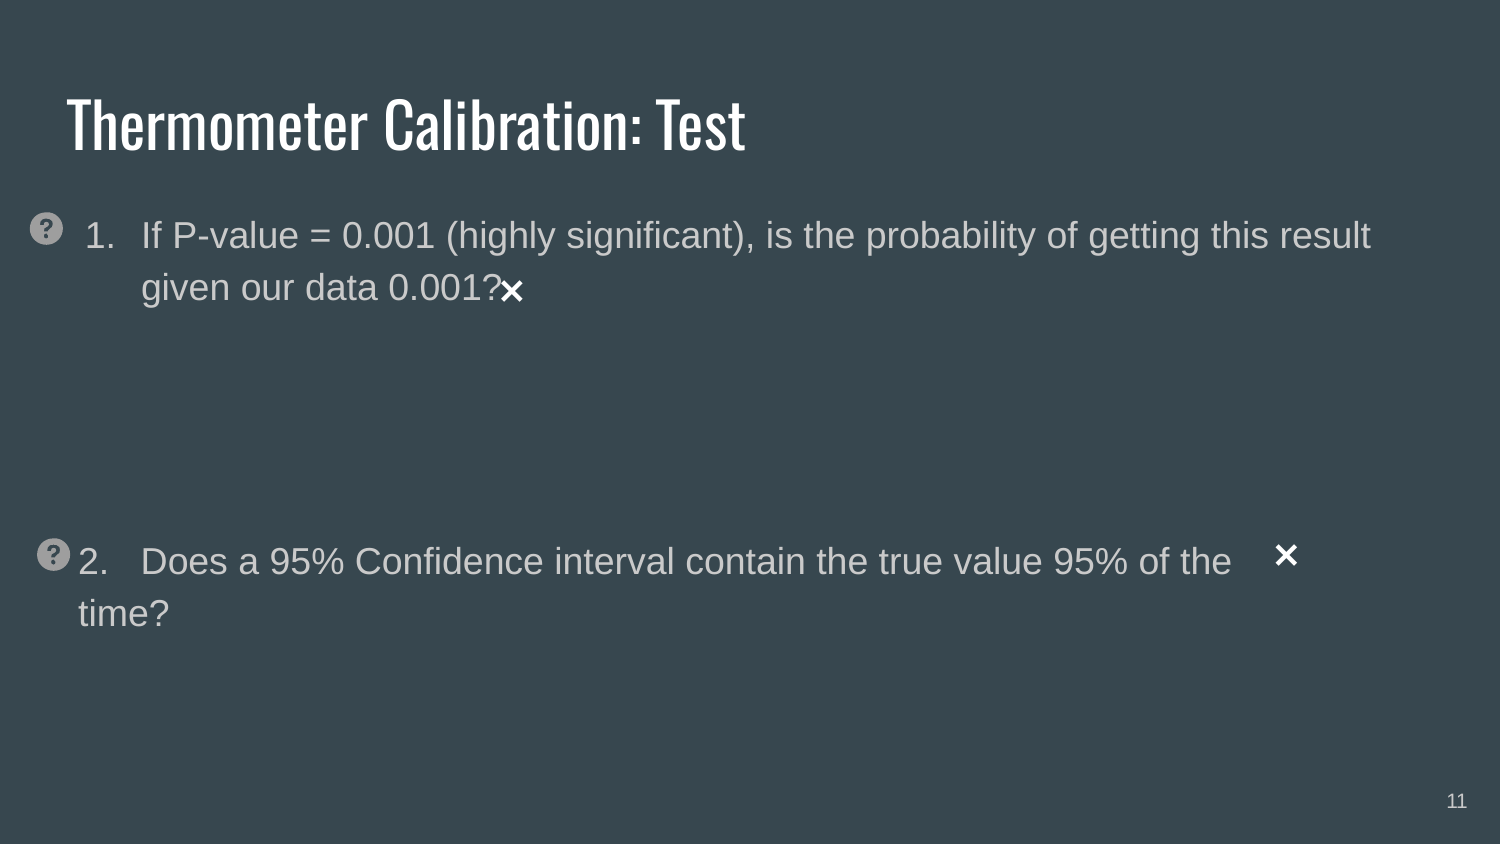

# Thermometer Calibration: Test

If P-value = 0.001 (highly significant), is the probability of getting this result given our data 0.001?

❌
2.   Does a 95% Confidence interval contain the true value 95% of the time?
❌

11